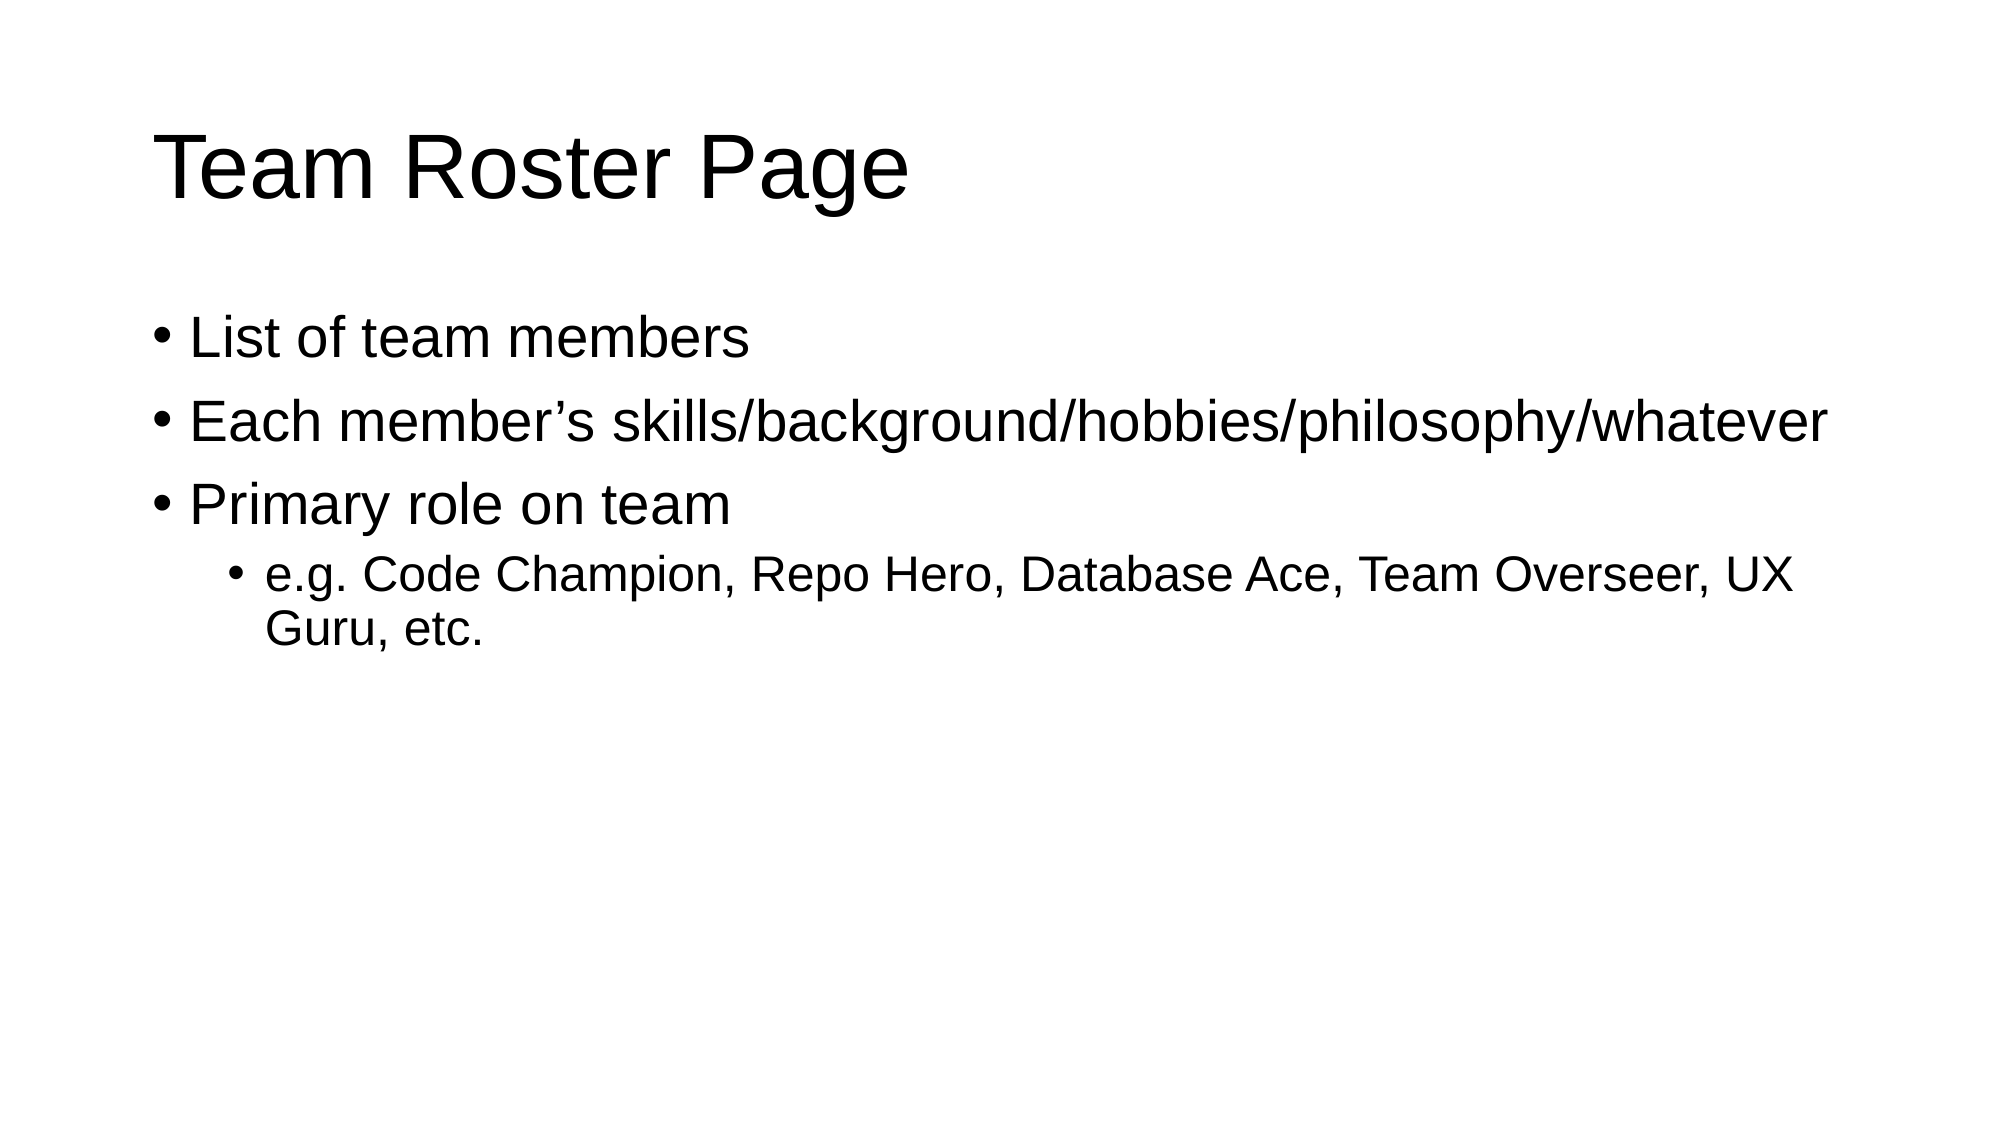

# Team Roster Page
List of team members
Each member’s skills/background/hobbies/philosophy/whatever
Primary role on team
e.g. Code Champion, Repo Hero, Database Ace, Team Overseer, UX Guru, etc.